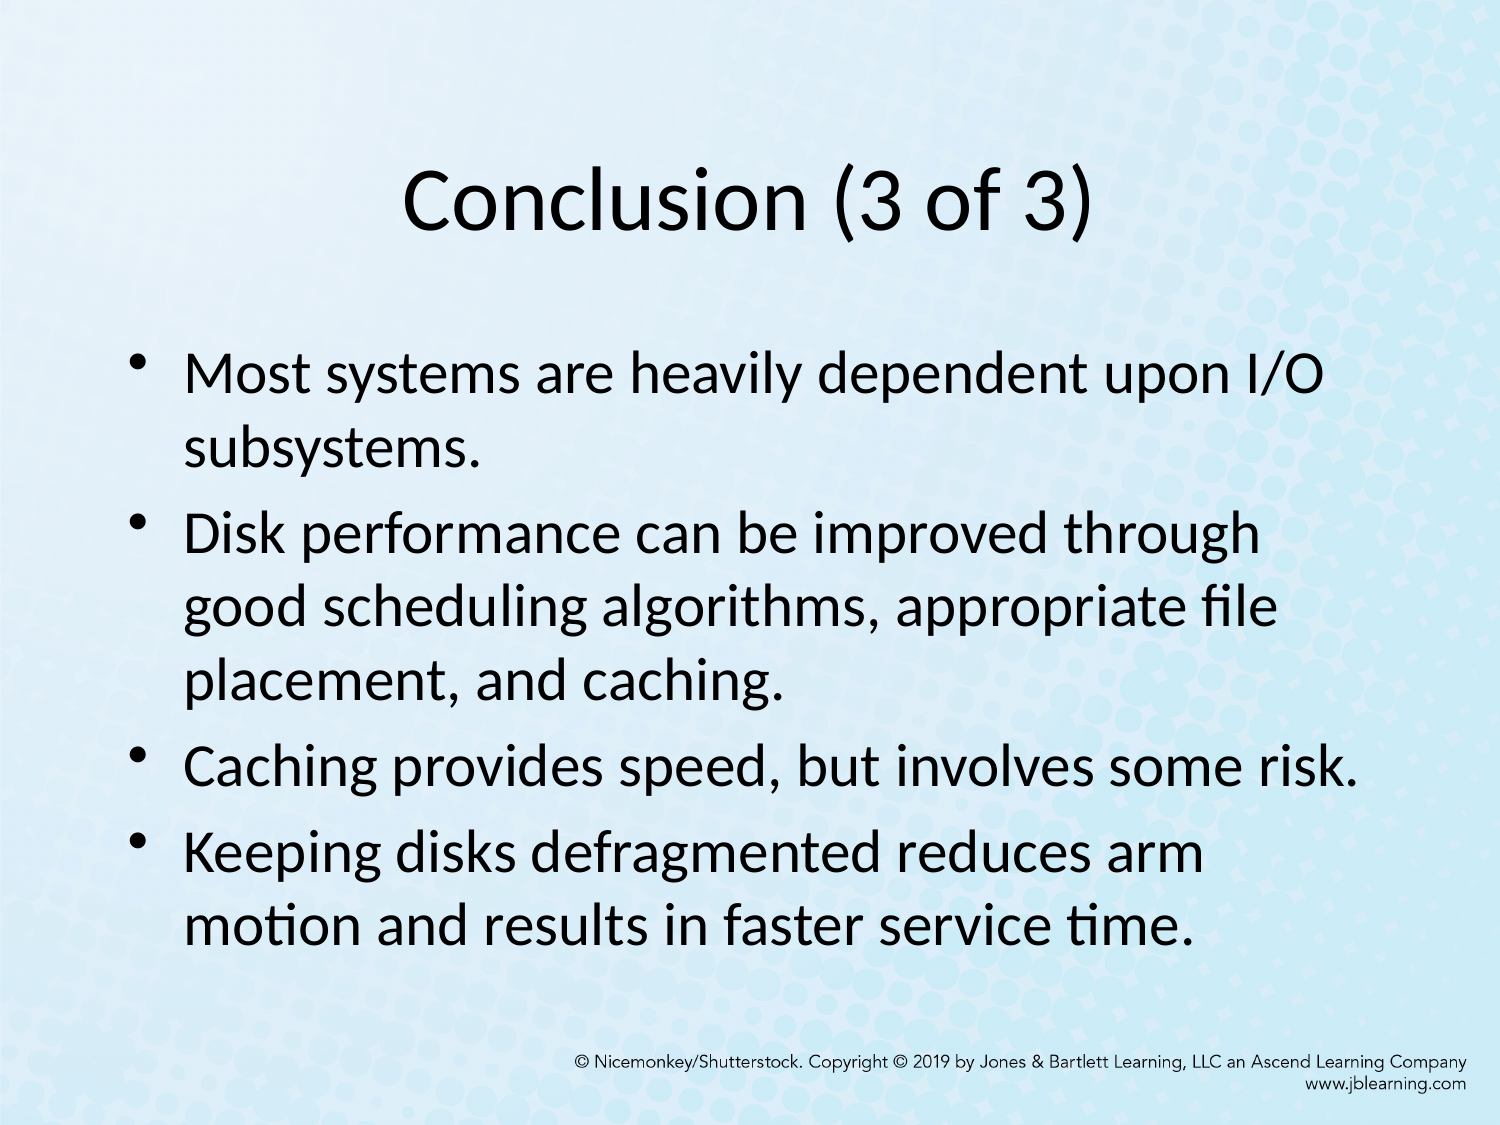

# Conclusion (3 of 3)
Most systems are heavily dependent upon I/O subsystems.
Disk performance can be improved through good scheduling algorithms, appropriate file placement, and caching.
Caching provides speed, but involves some risk.
Keeping disks defragmented reduces arm motion and results in faster service time.